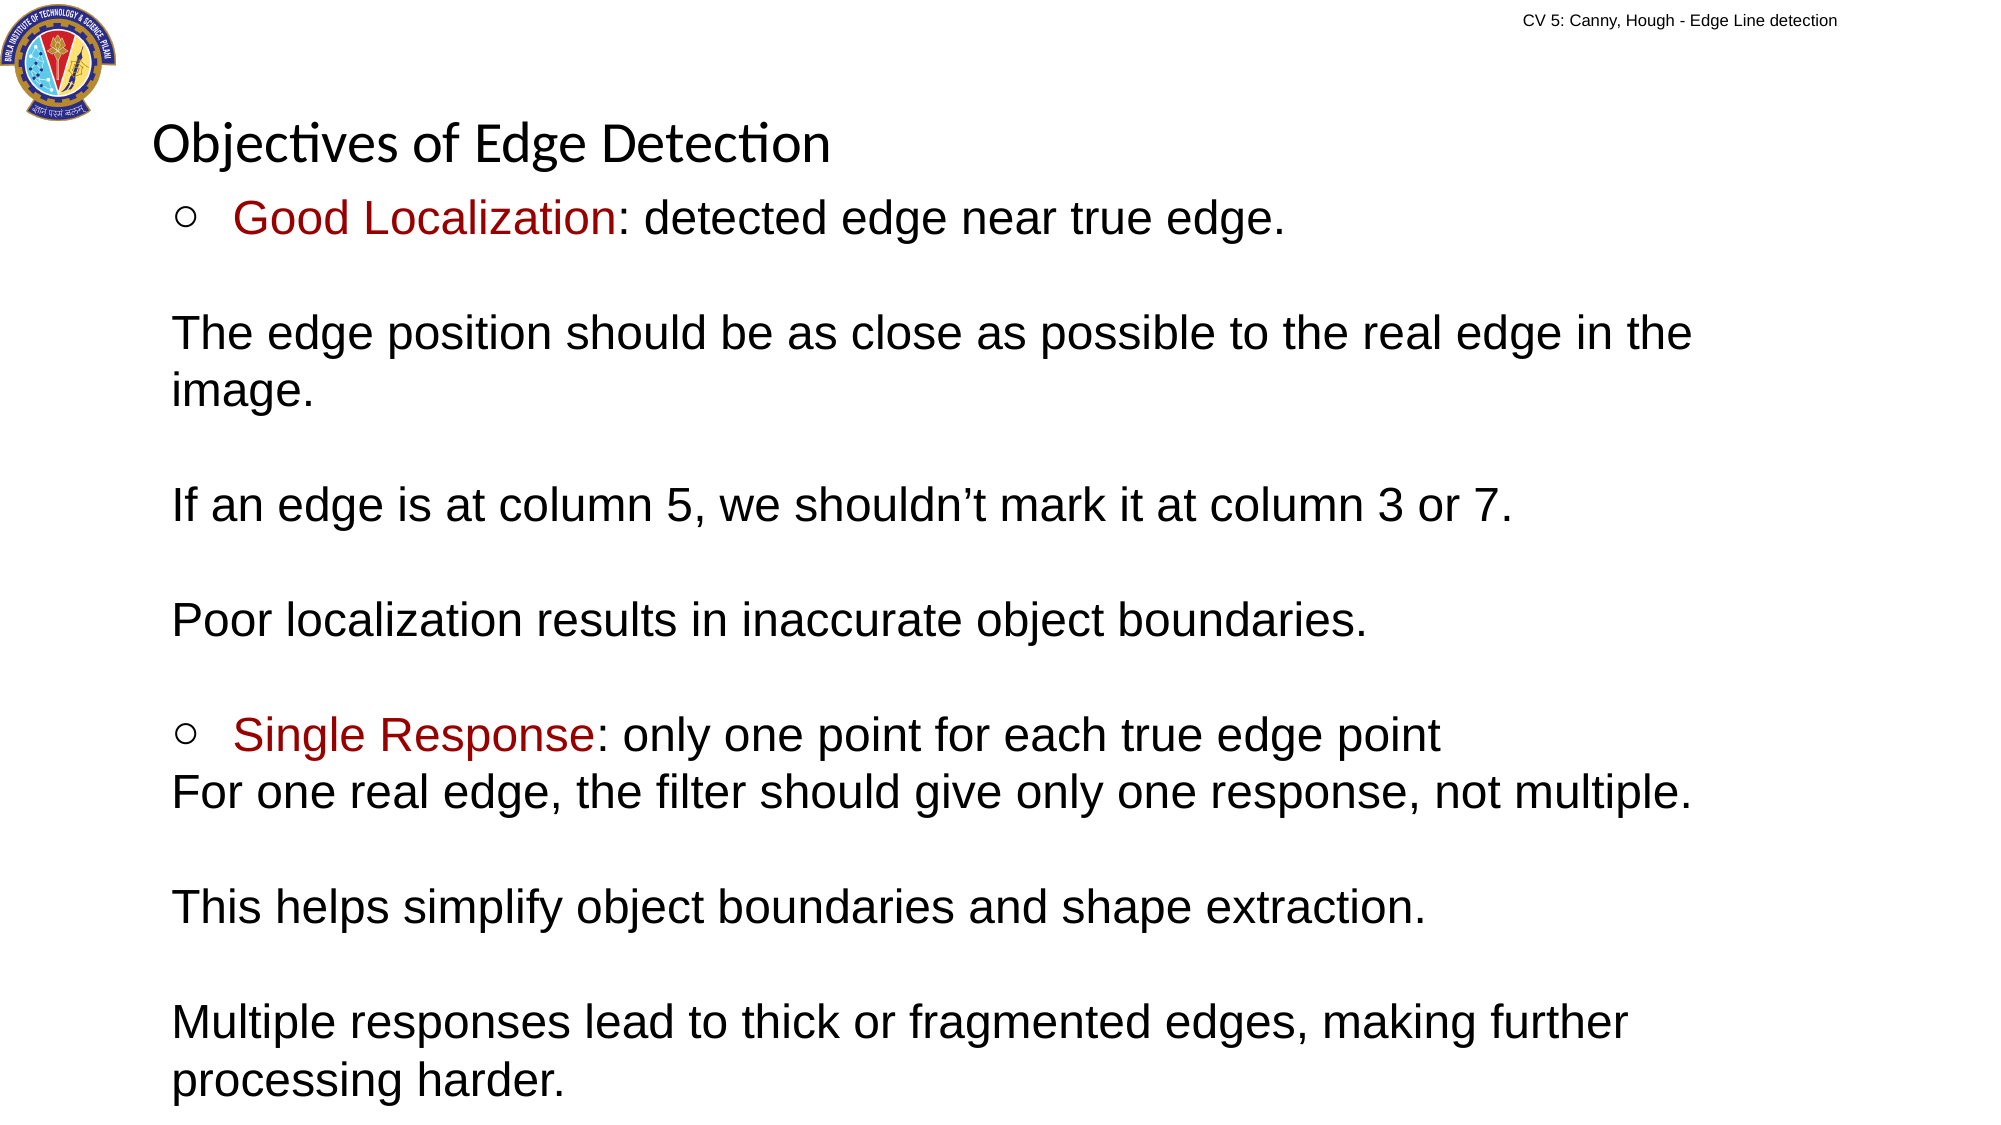

# Objectives of Edge Detection
Good Localization: detected edge near true edge.

The edge position should be as close as possible to the real edge in the image.

If an edge is at column 5, we shouldn’t mark it at column 3 or 7.

Poor localization results in inaccurate object boundaries.

Single Response: only one point for each true edge point
For one real edge, the filter should give only one response, not multiple.

This helps simplify object boundaries and shape extraction.

Multiple responses lead to thick or fragmented edges, making further processing harder.